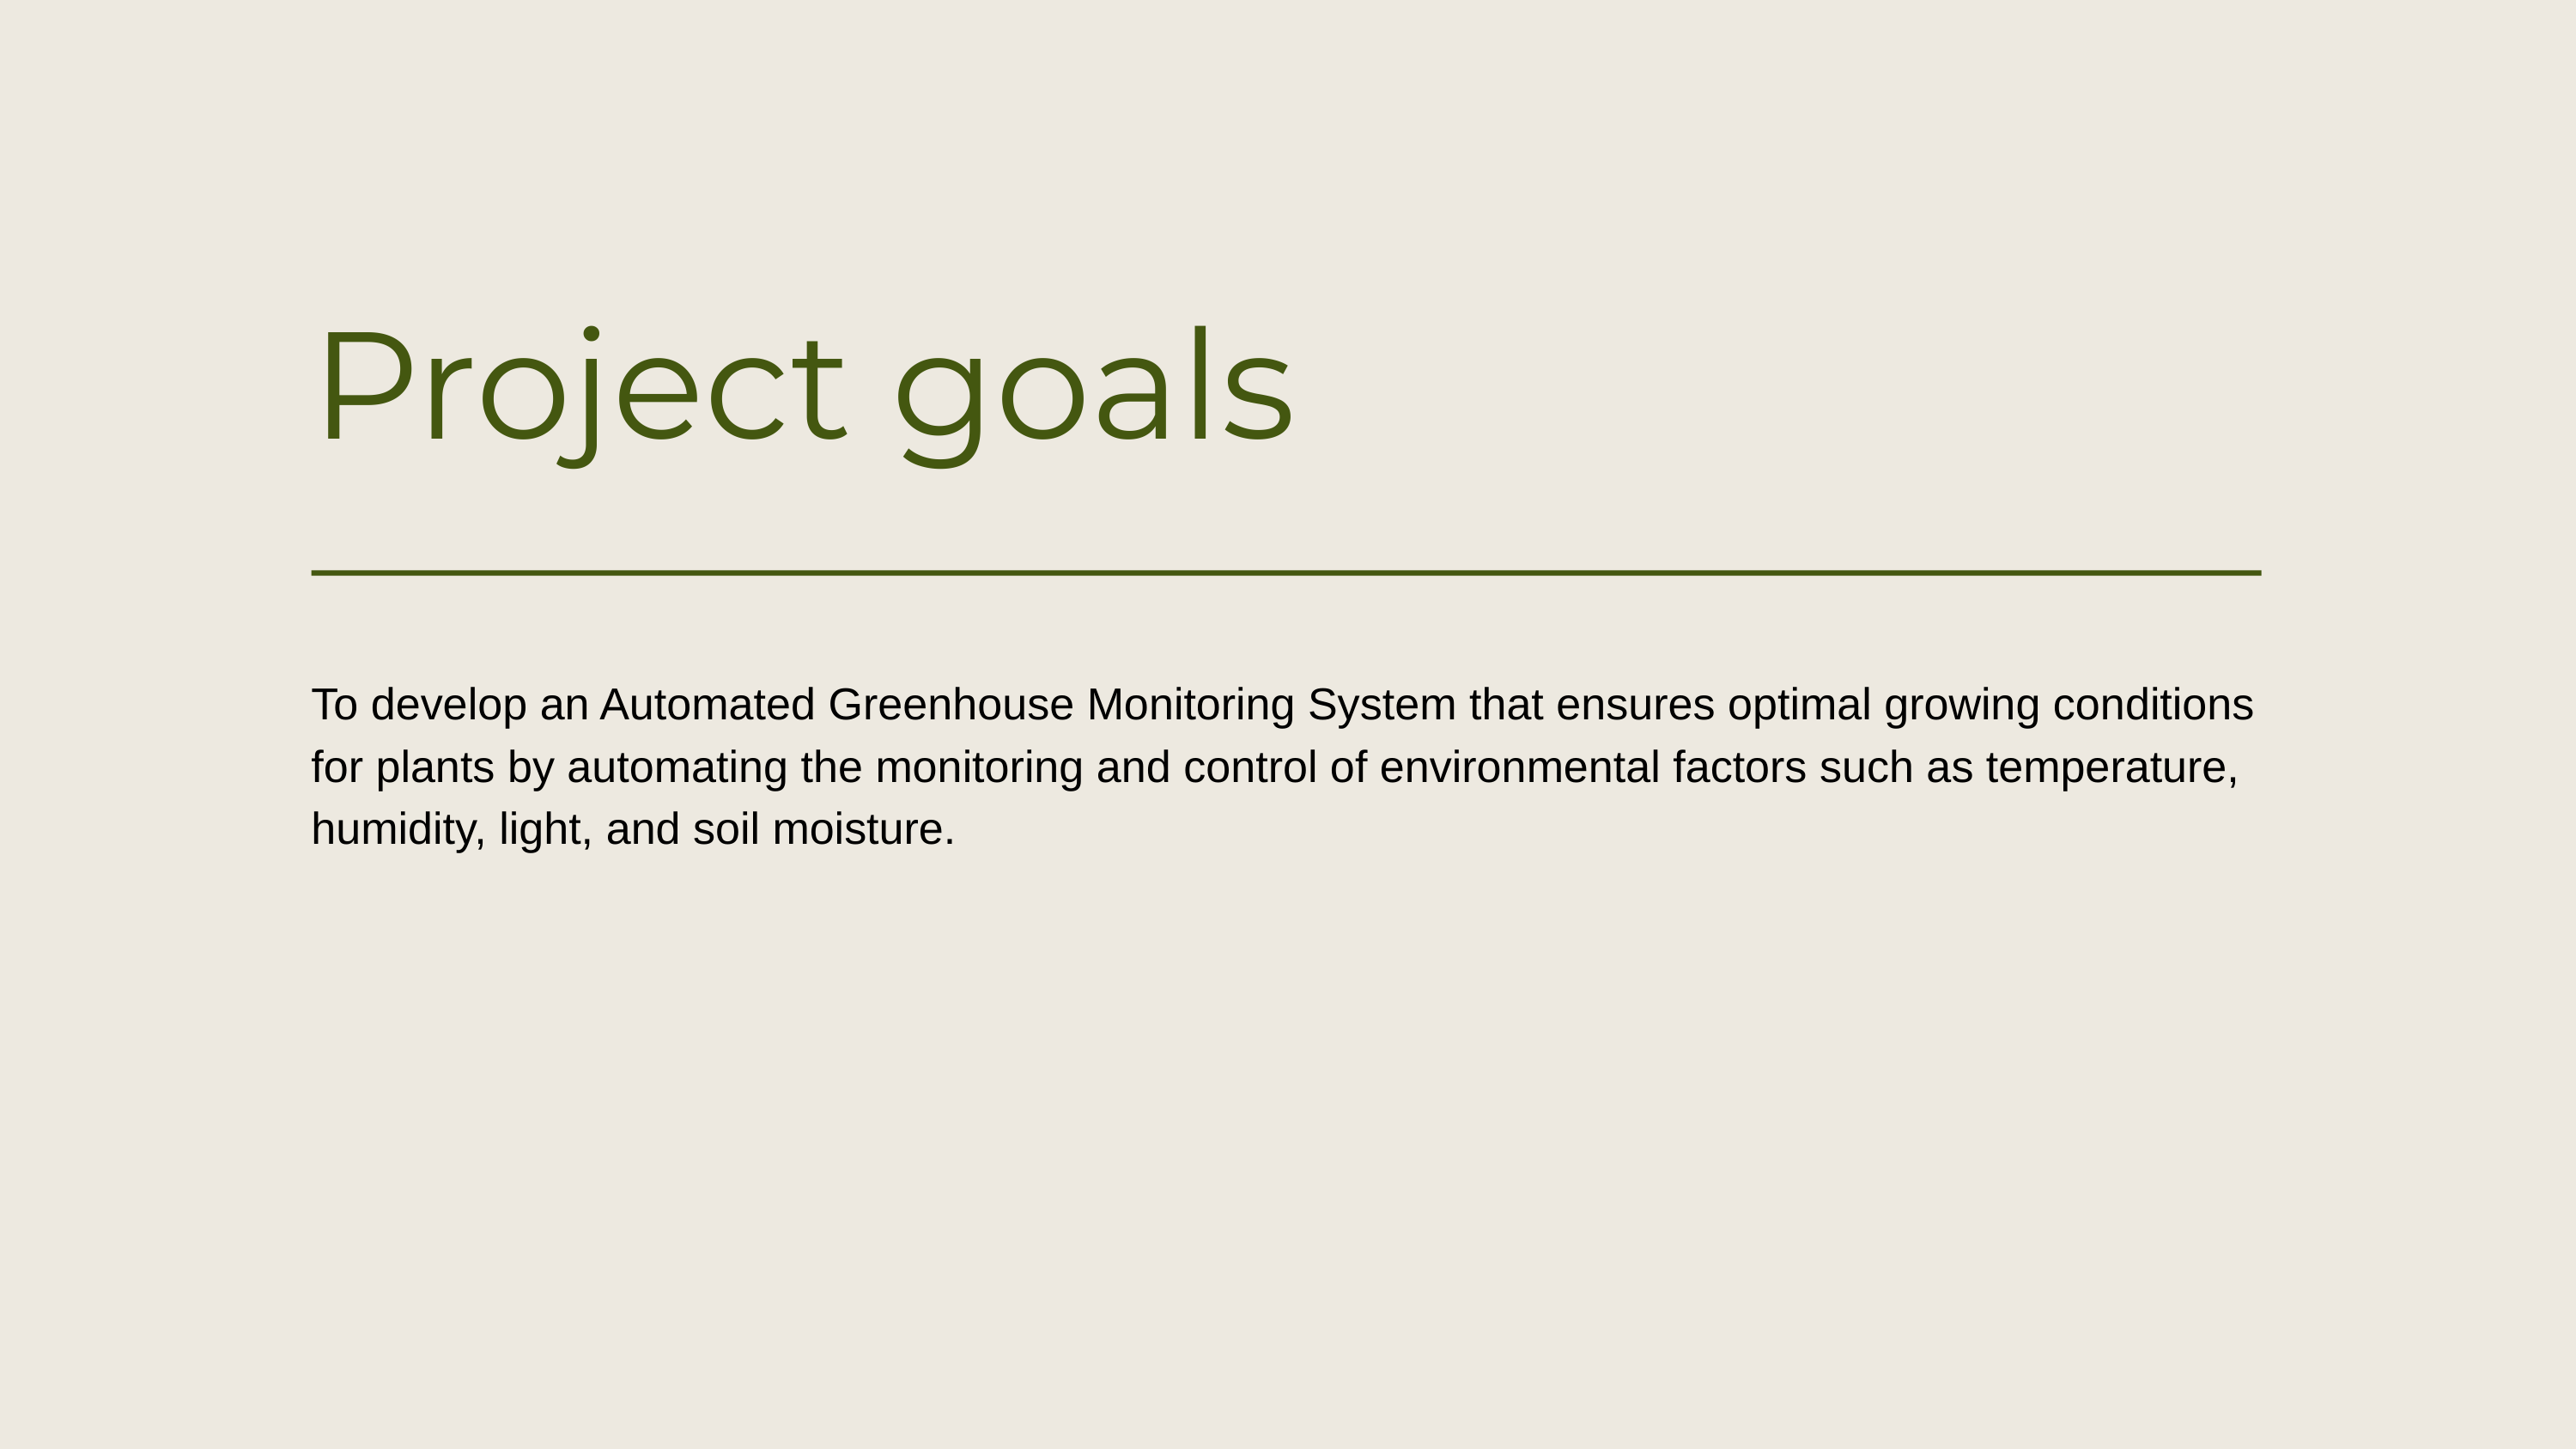

Project goals

To develop an Automated Greenhouse Monitoring System that ensures optimal growing conditions for plants by automating the monitoring and control of environmental factors such as temperature, humidity, light, and soil moisture.